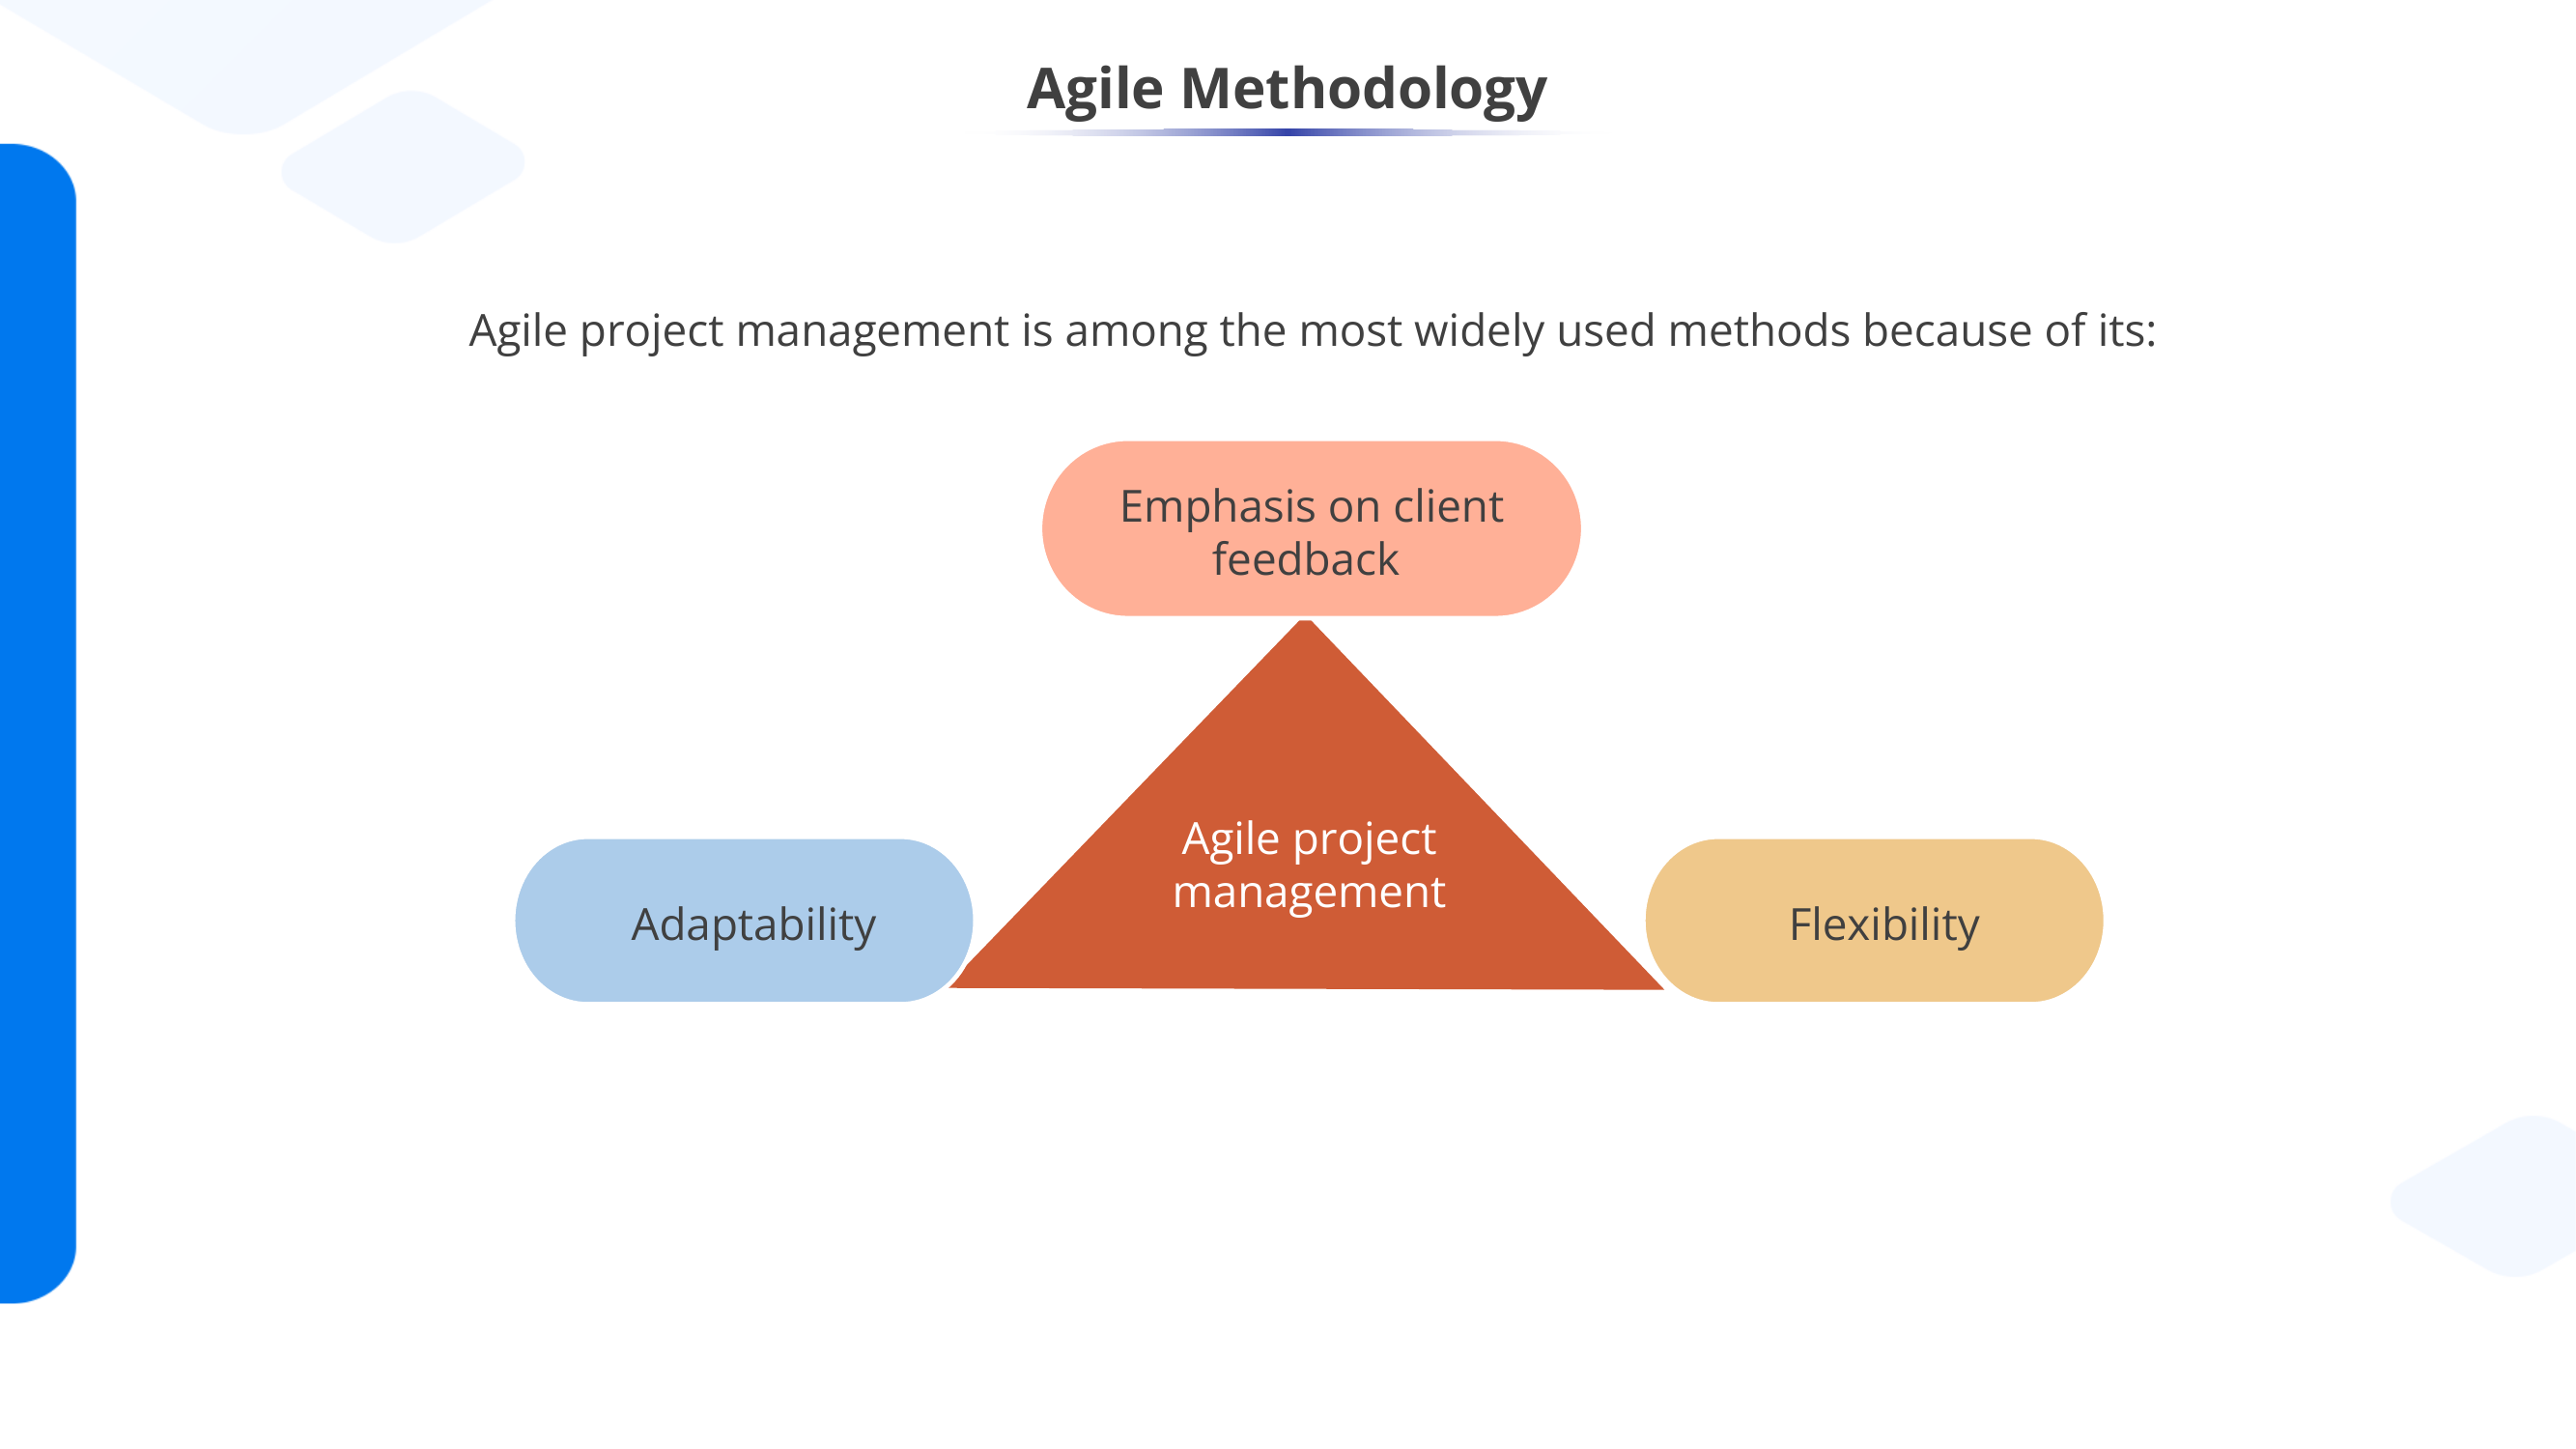

# Agile Methodology

Agile project management is among the most widely used methods because of its:

Emphasis on client feedback

Agile project management

Flexibility

Adaptability